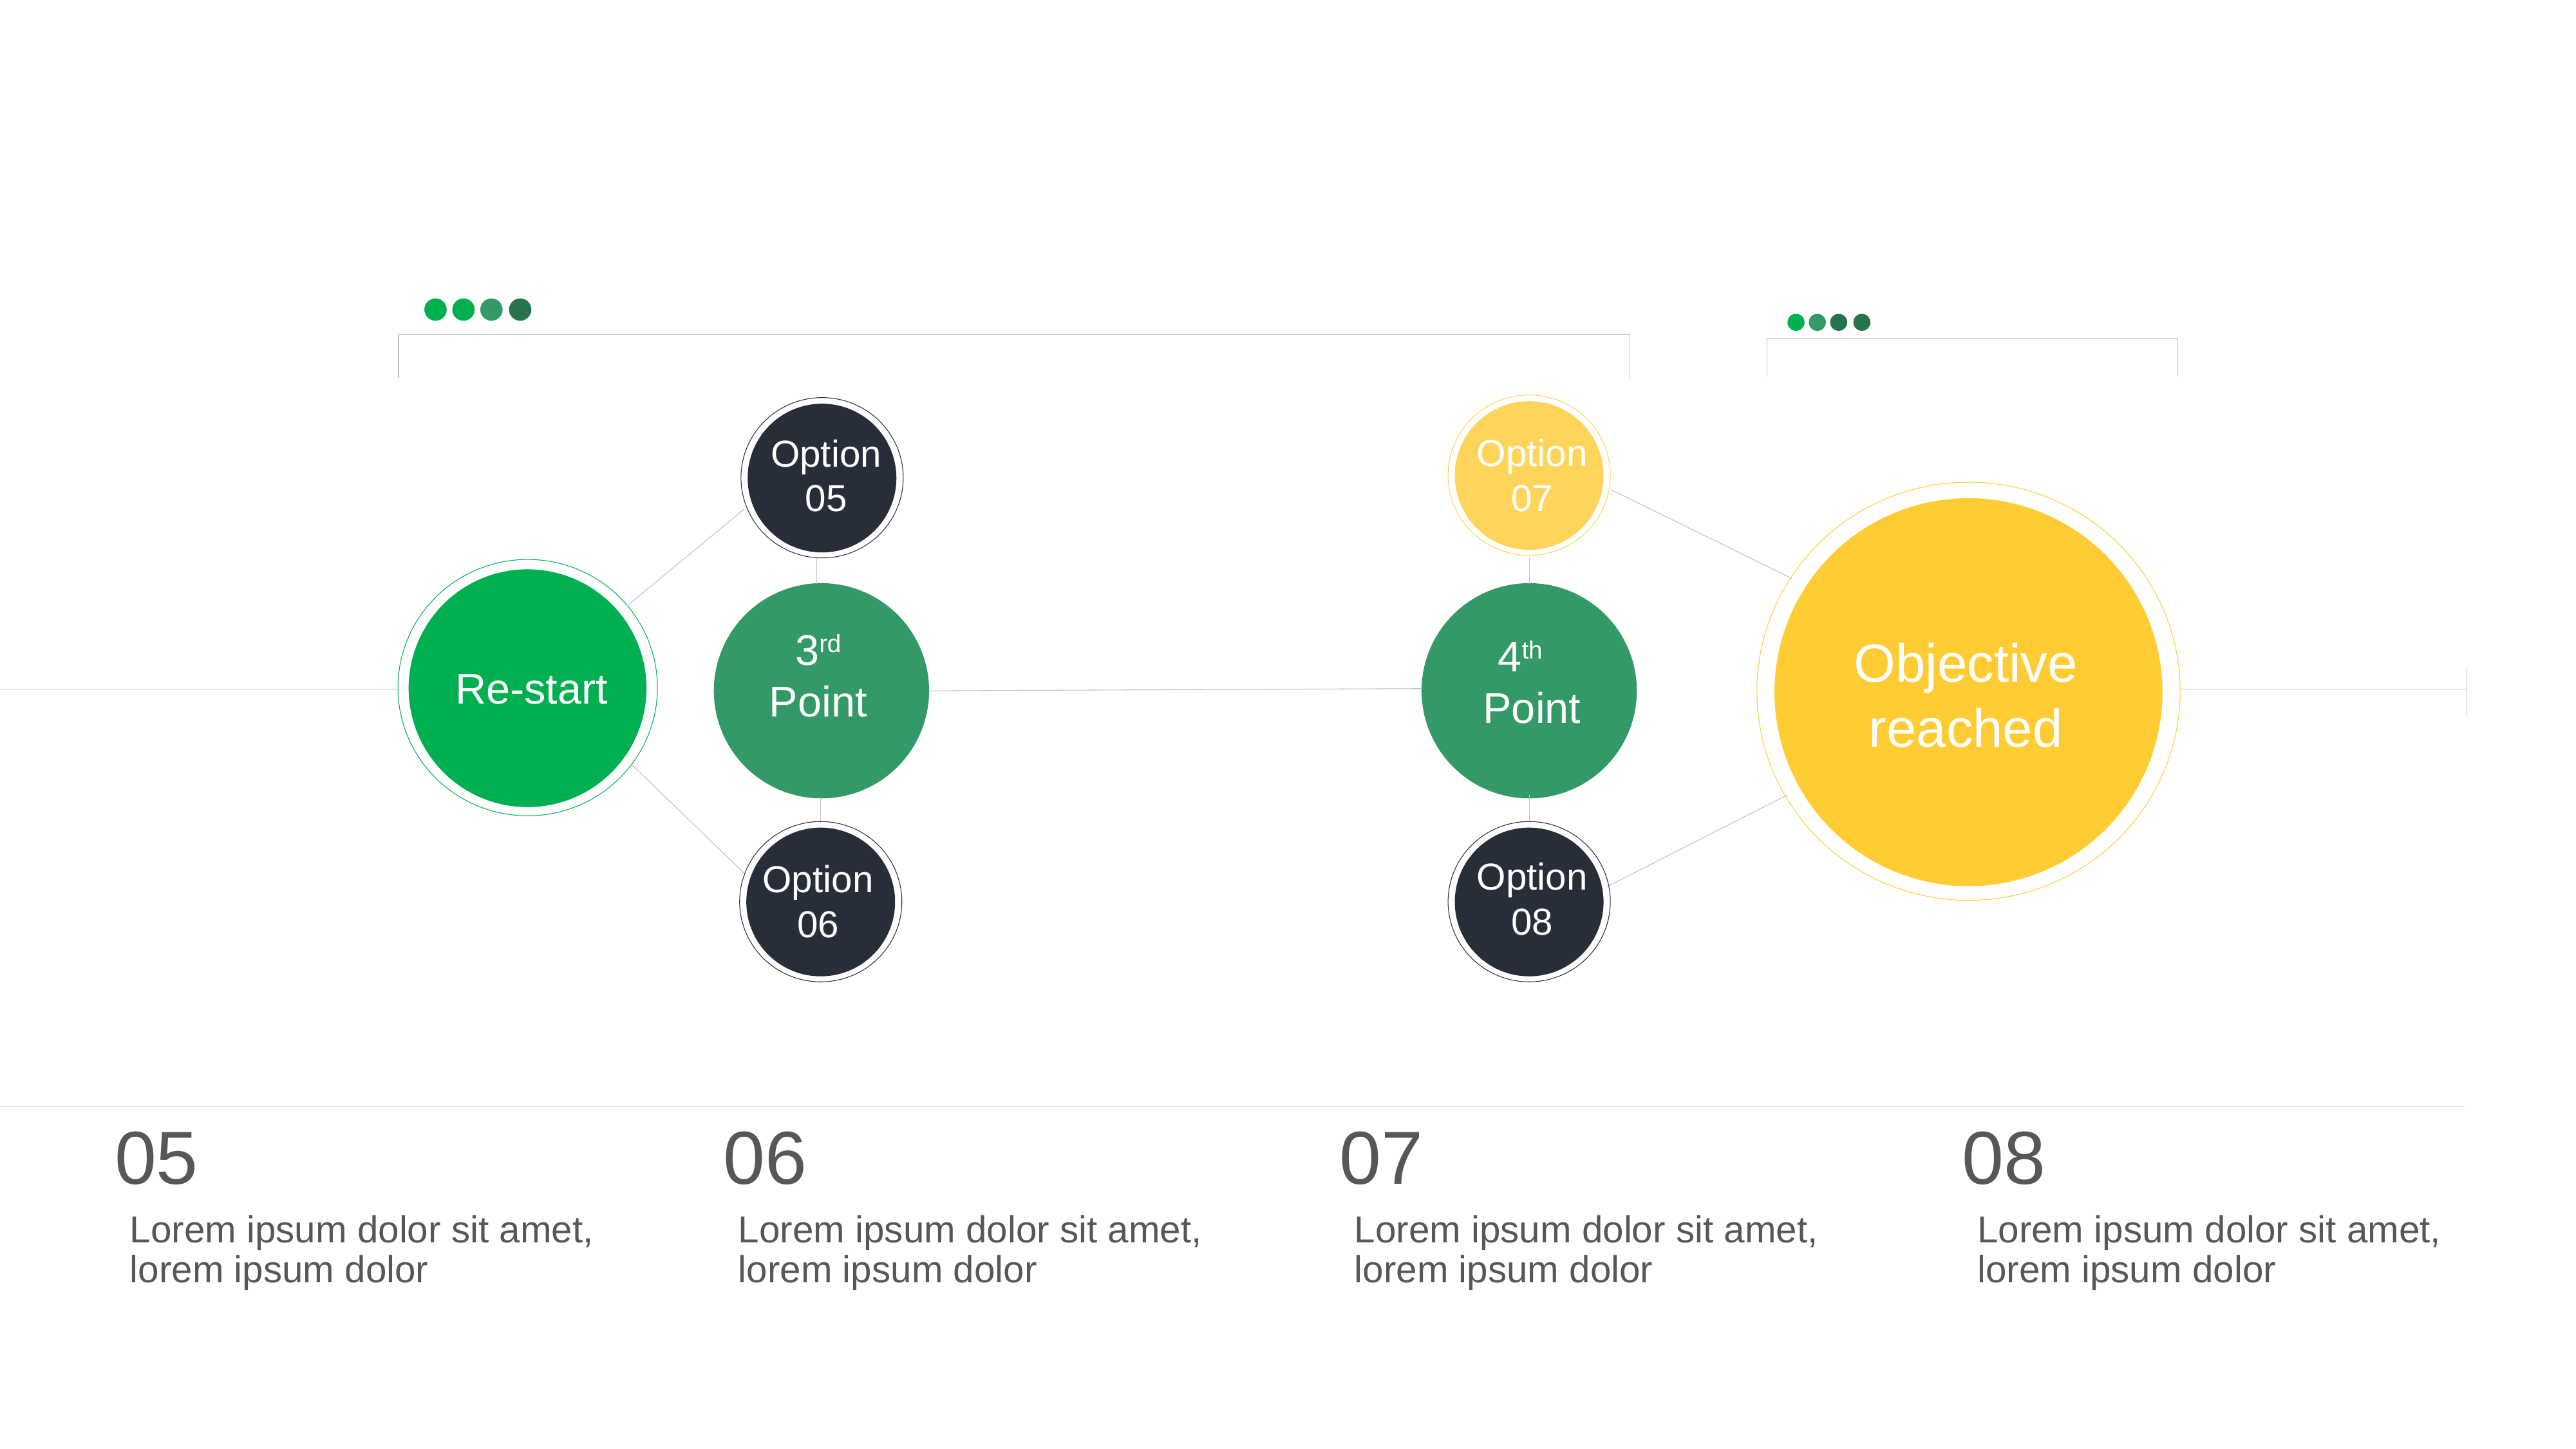

Option 05

Option 07

3rd
Point
4th
 Point
Objective reached
Re-start

Option 08
Option 06
05
Lorem ipsum dolor sit amet,
lorem ipsum dolor
06
Lorem ipsum dolor sit amet,
lorem ipsum dolor
07
Lorem ipsum dolor sit amet,
lorem ipsum dolor
08
Lorem ipsum dolor sit amet,
lorem ipsum dolor